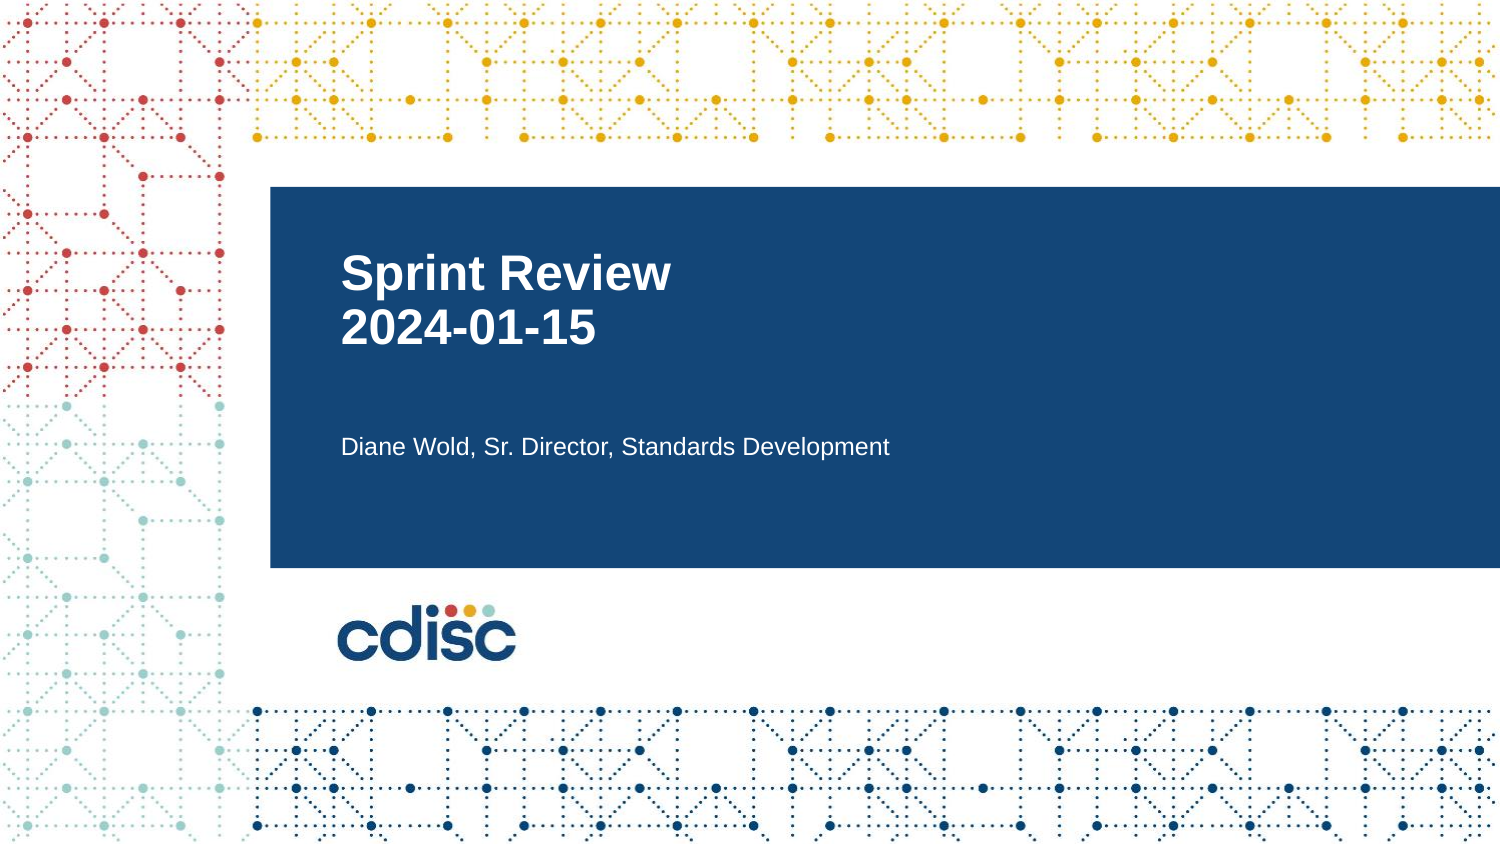

# Sprint Review 2024-01-15
Diane Wold, Sr. Director, Standards Development